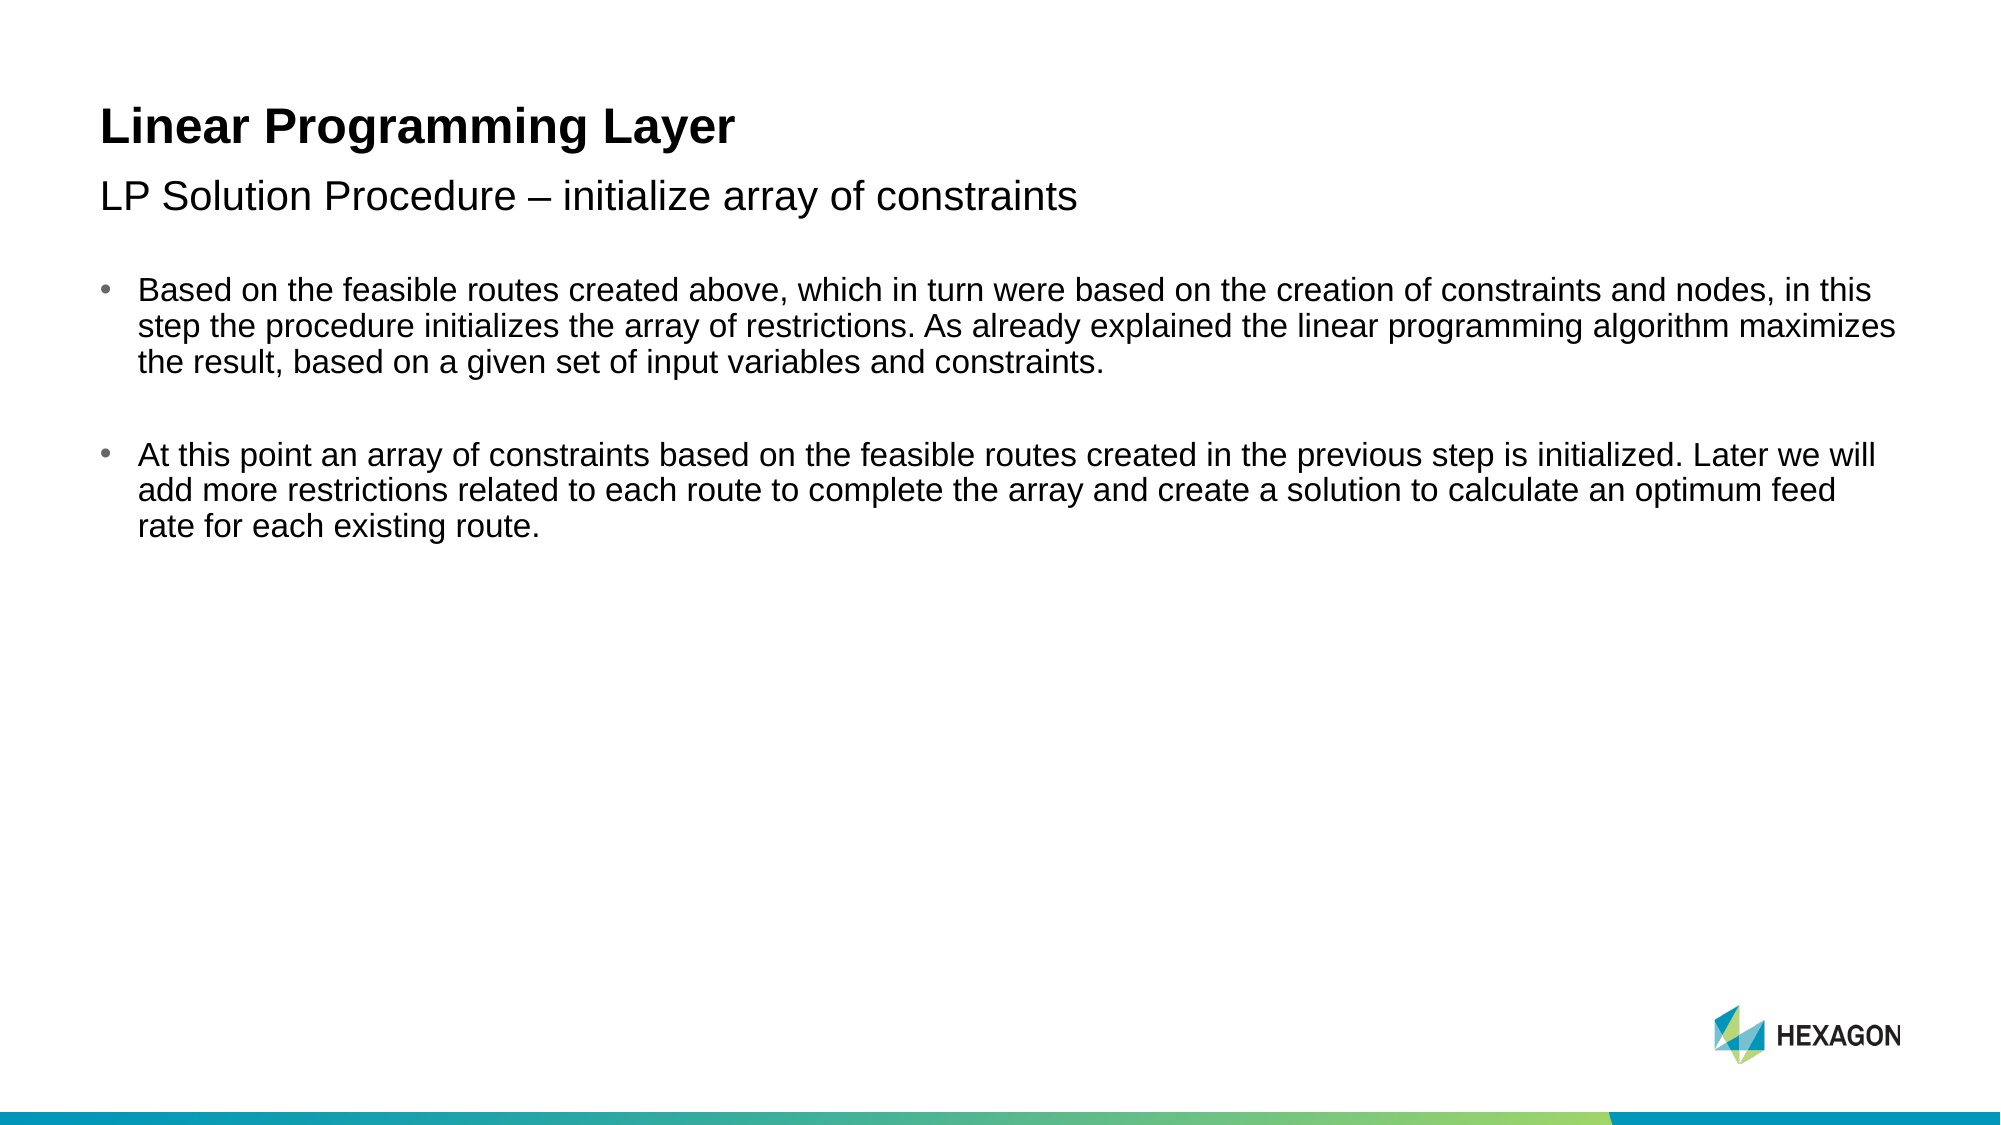

# Linear Programming Layer
LP Solution Procedure – initialize array of constraints
Based on the feasible routes created above, which in turn were based on the creation of constraints and nodes, in this step the procedure initializes the array of restrictions. As already explained the linear programming algorithm maximizes the result, based on a given set of input variables and constraints.

At this point an array of constraints based on the feasible routes created in the previous step is initialized. Later we will add more restrictions related to each route to complete the array and create a solution to calculate an optimum feed rate for each existing route.